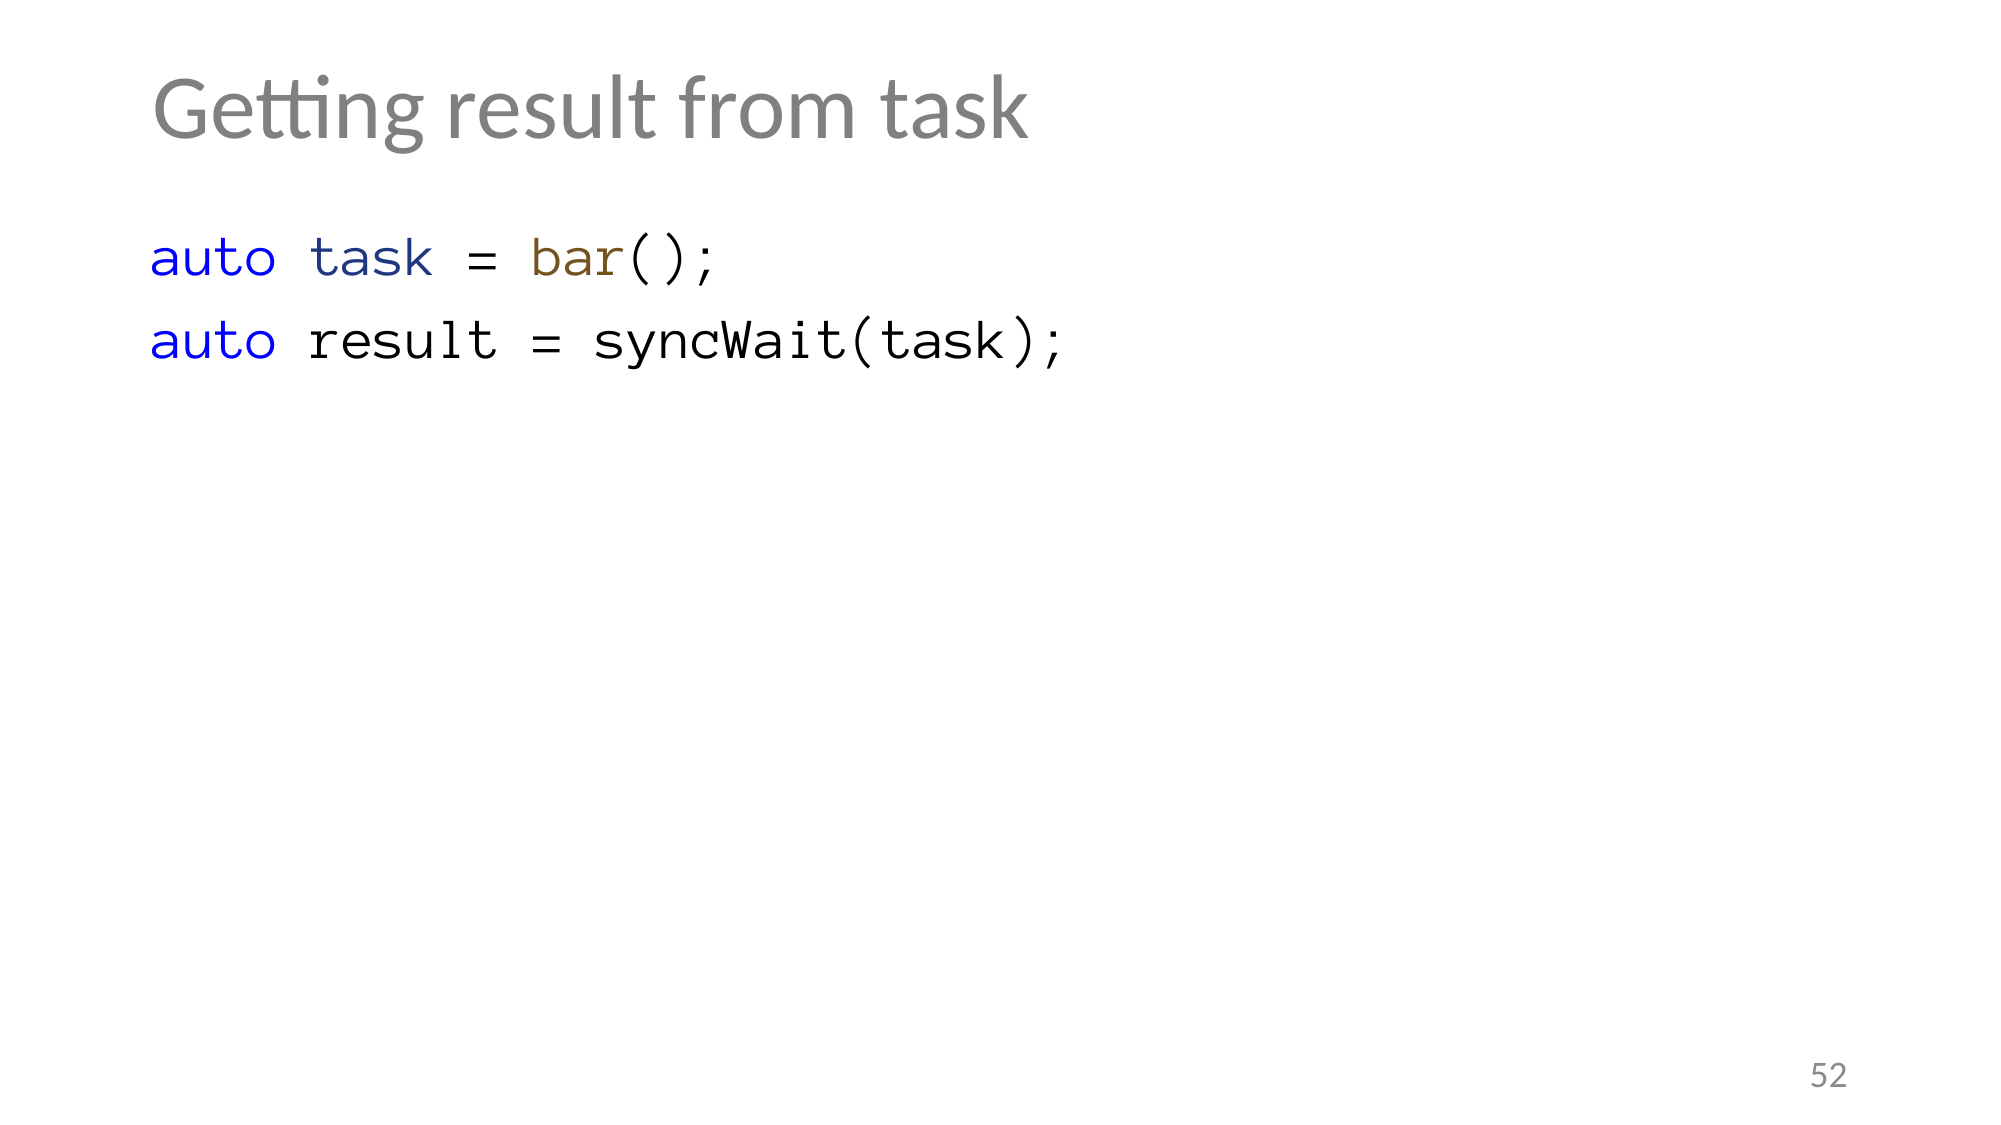

# Getting result from task
auto task = bar();
auto result = syncWait(task);
52